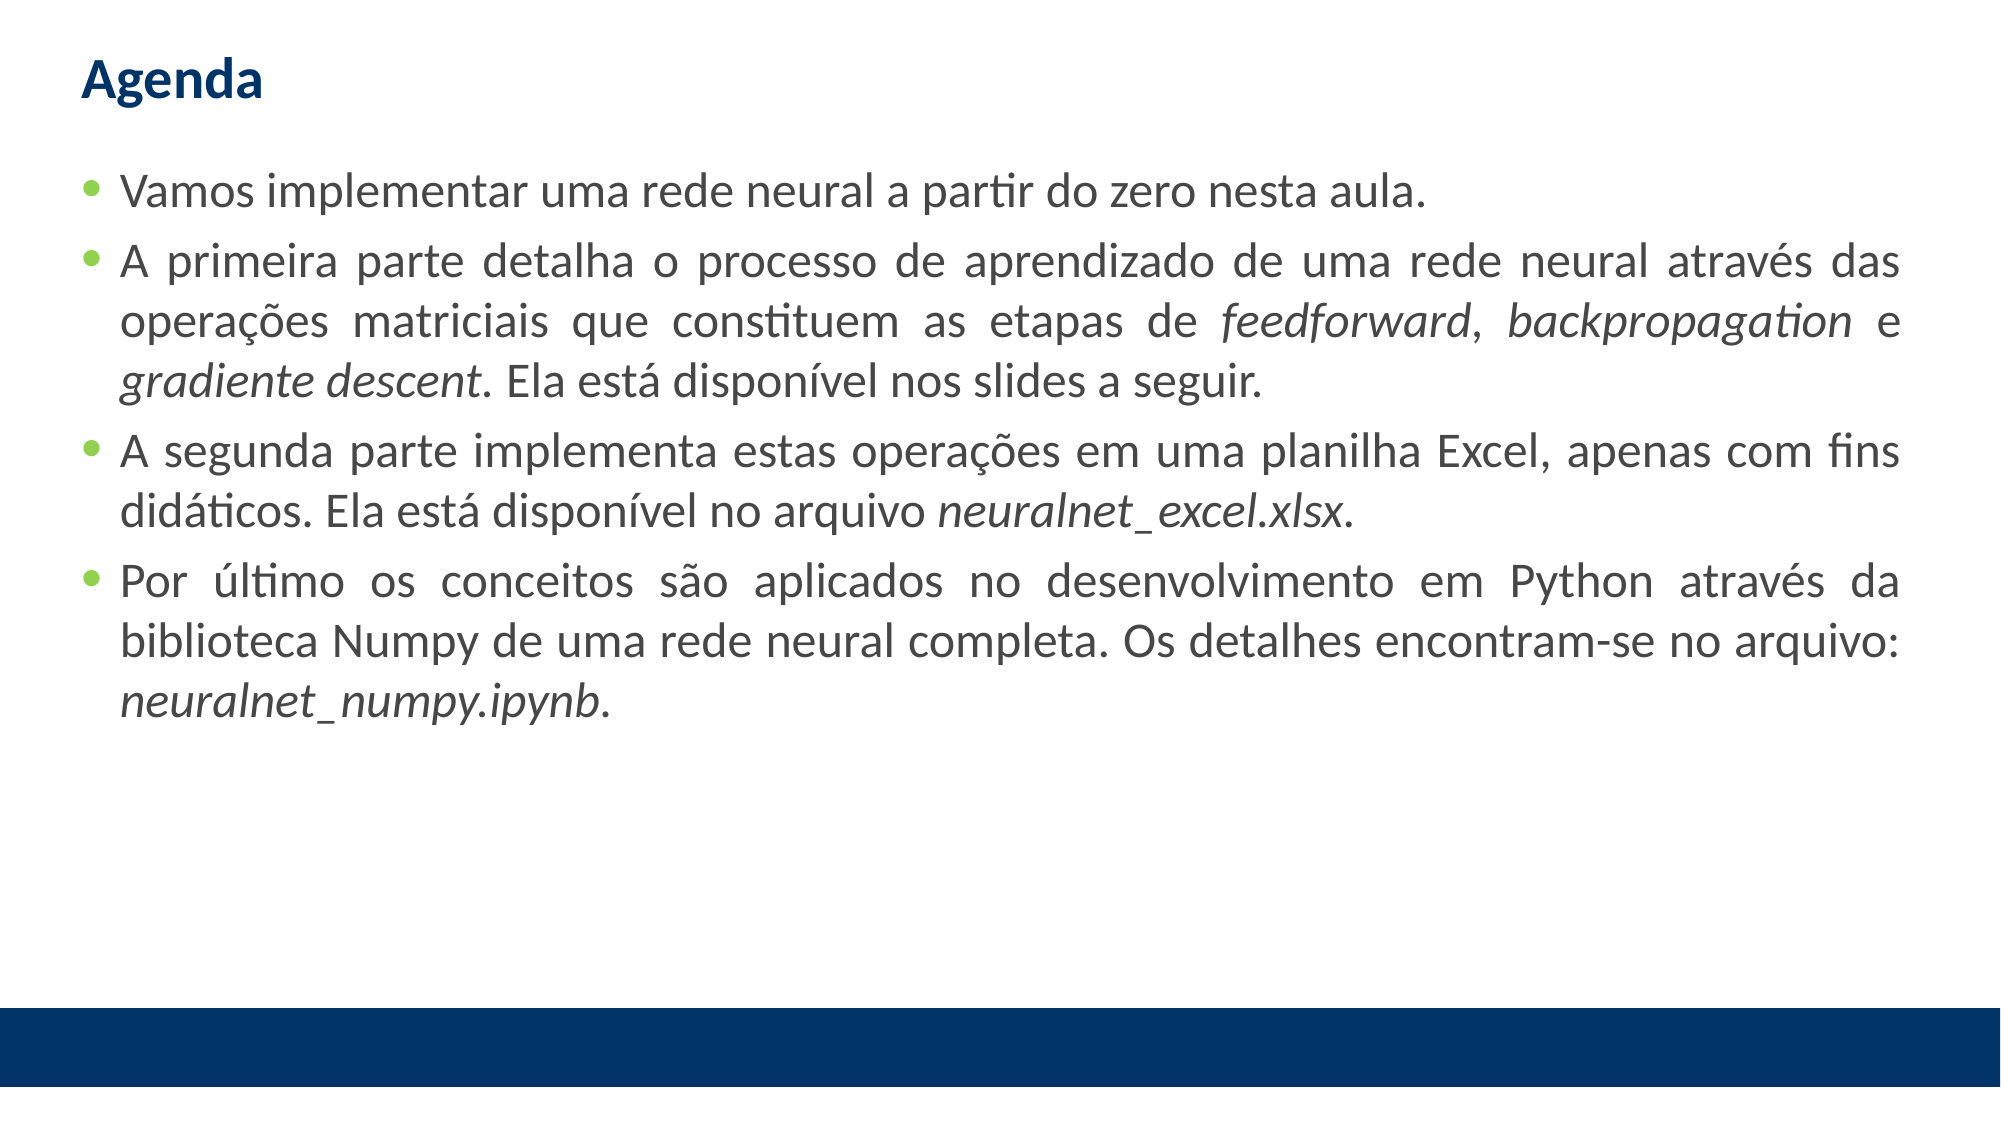

# Agenda
Vamos implementar uma rede neural a partir do zero nesta aula.
A primeira parte detalha o processo de aprendizado de uma rede neural através das operações matriciais que constituem as etapas de feedforward, backpropagation e gradiente descent. Ela está disponível nos slides a seguir.
A segunda parte implementa estas operações em uma planilha Excel, apenas com fins didáticos. Ela está disponível no arquivo neuralnet_excel.xlsx.
Por último os conceitos são aplicados no desenvolvimento em Python através da biblioteca Numpy de uma rede neural completa. Os detalhes encontram-se no arquivo: neuralnet_numpy.ipynb.